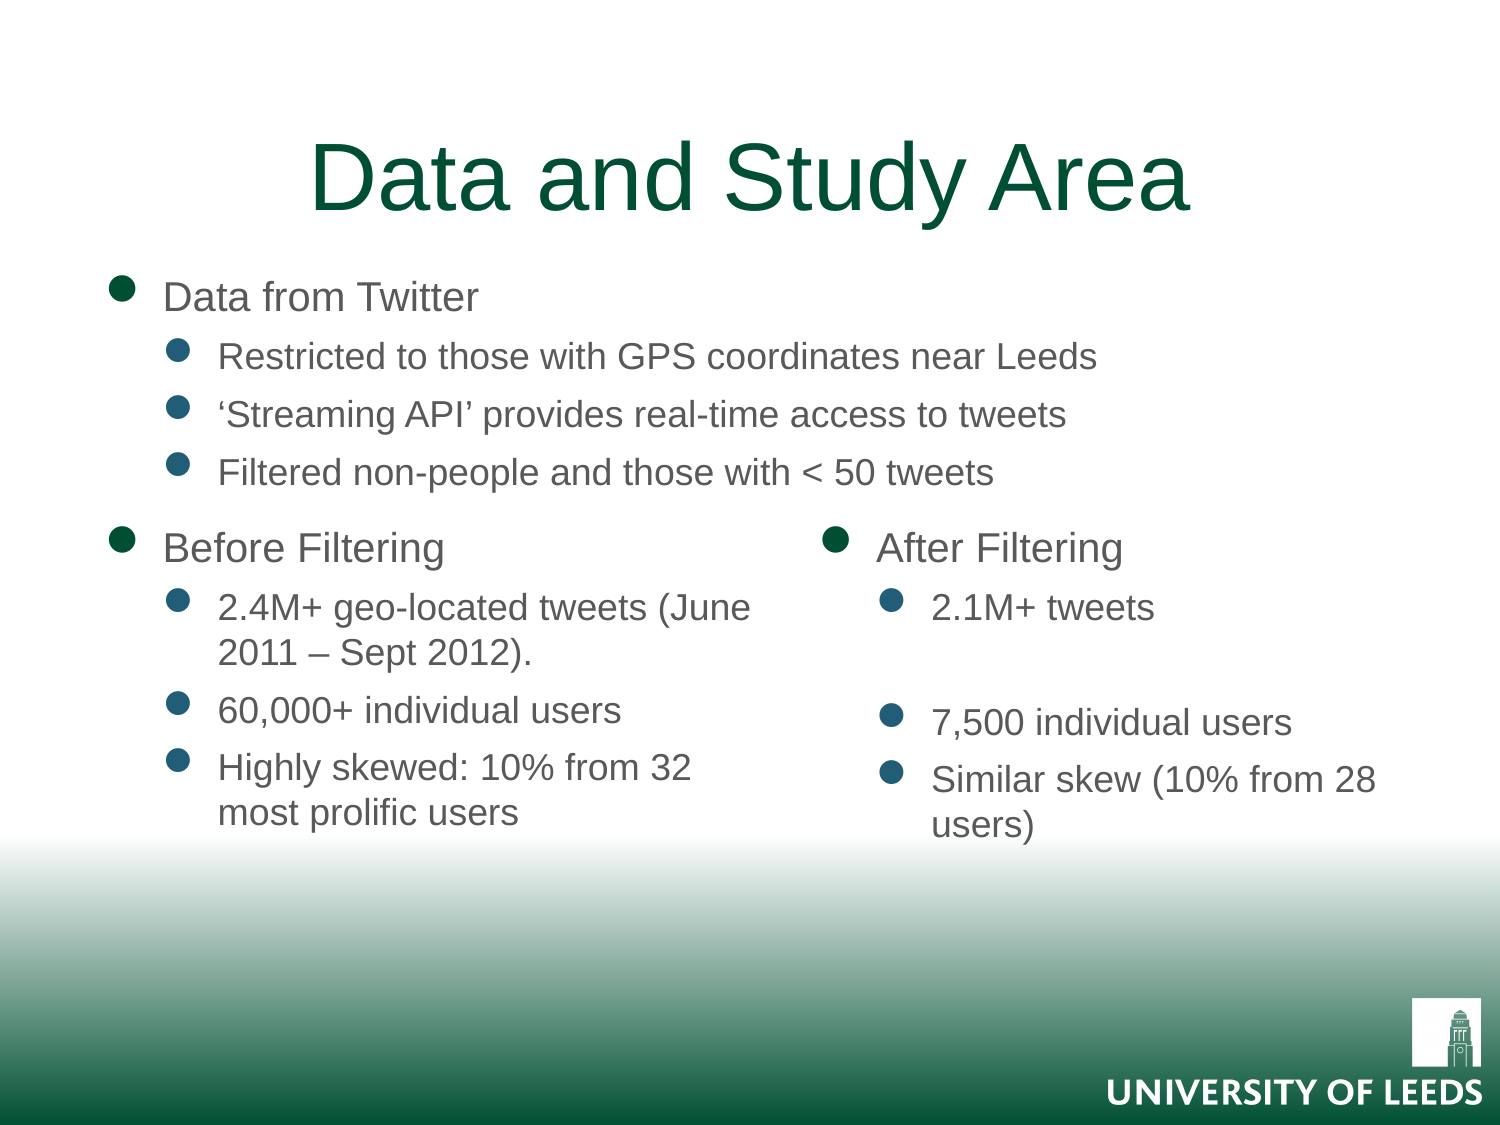

# Data and Study Area
Data from Twitter
Restricted to those with GPS coordinates near Leeds
‘Streaming API’ provides real-time access to tweets
Filtered non-people and those with < 50 tweets

After Filtering
2.1M+ tweets

7,500 individual users
Similar skew (10% from 28 users)

Before Filtering
2.4M+ geo-located tweets (June 2011 – Sept 2012).
60,000+ individual users
Highly skewed: 10% from 32 most prolific users